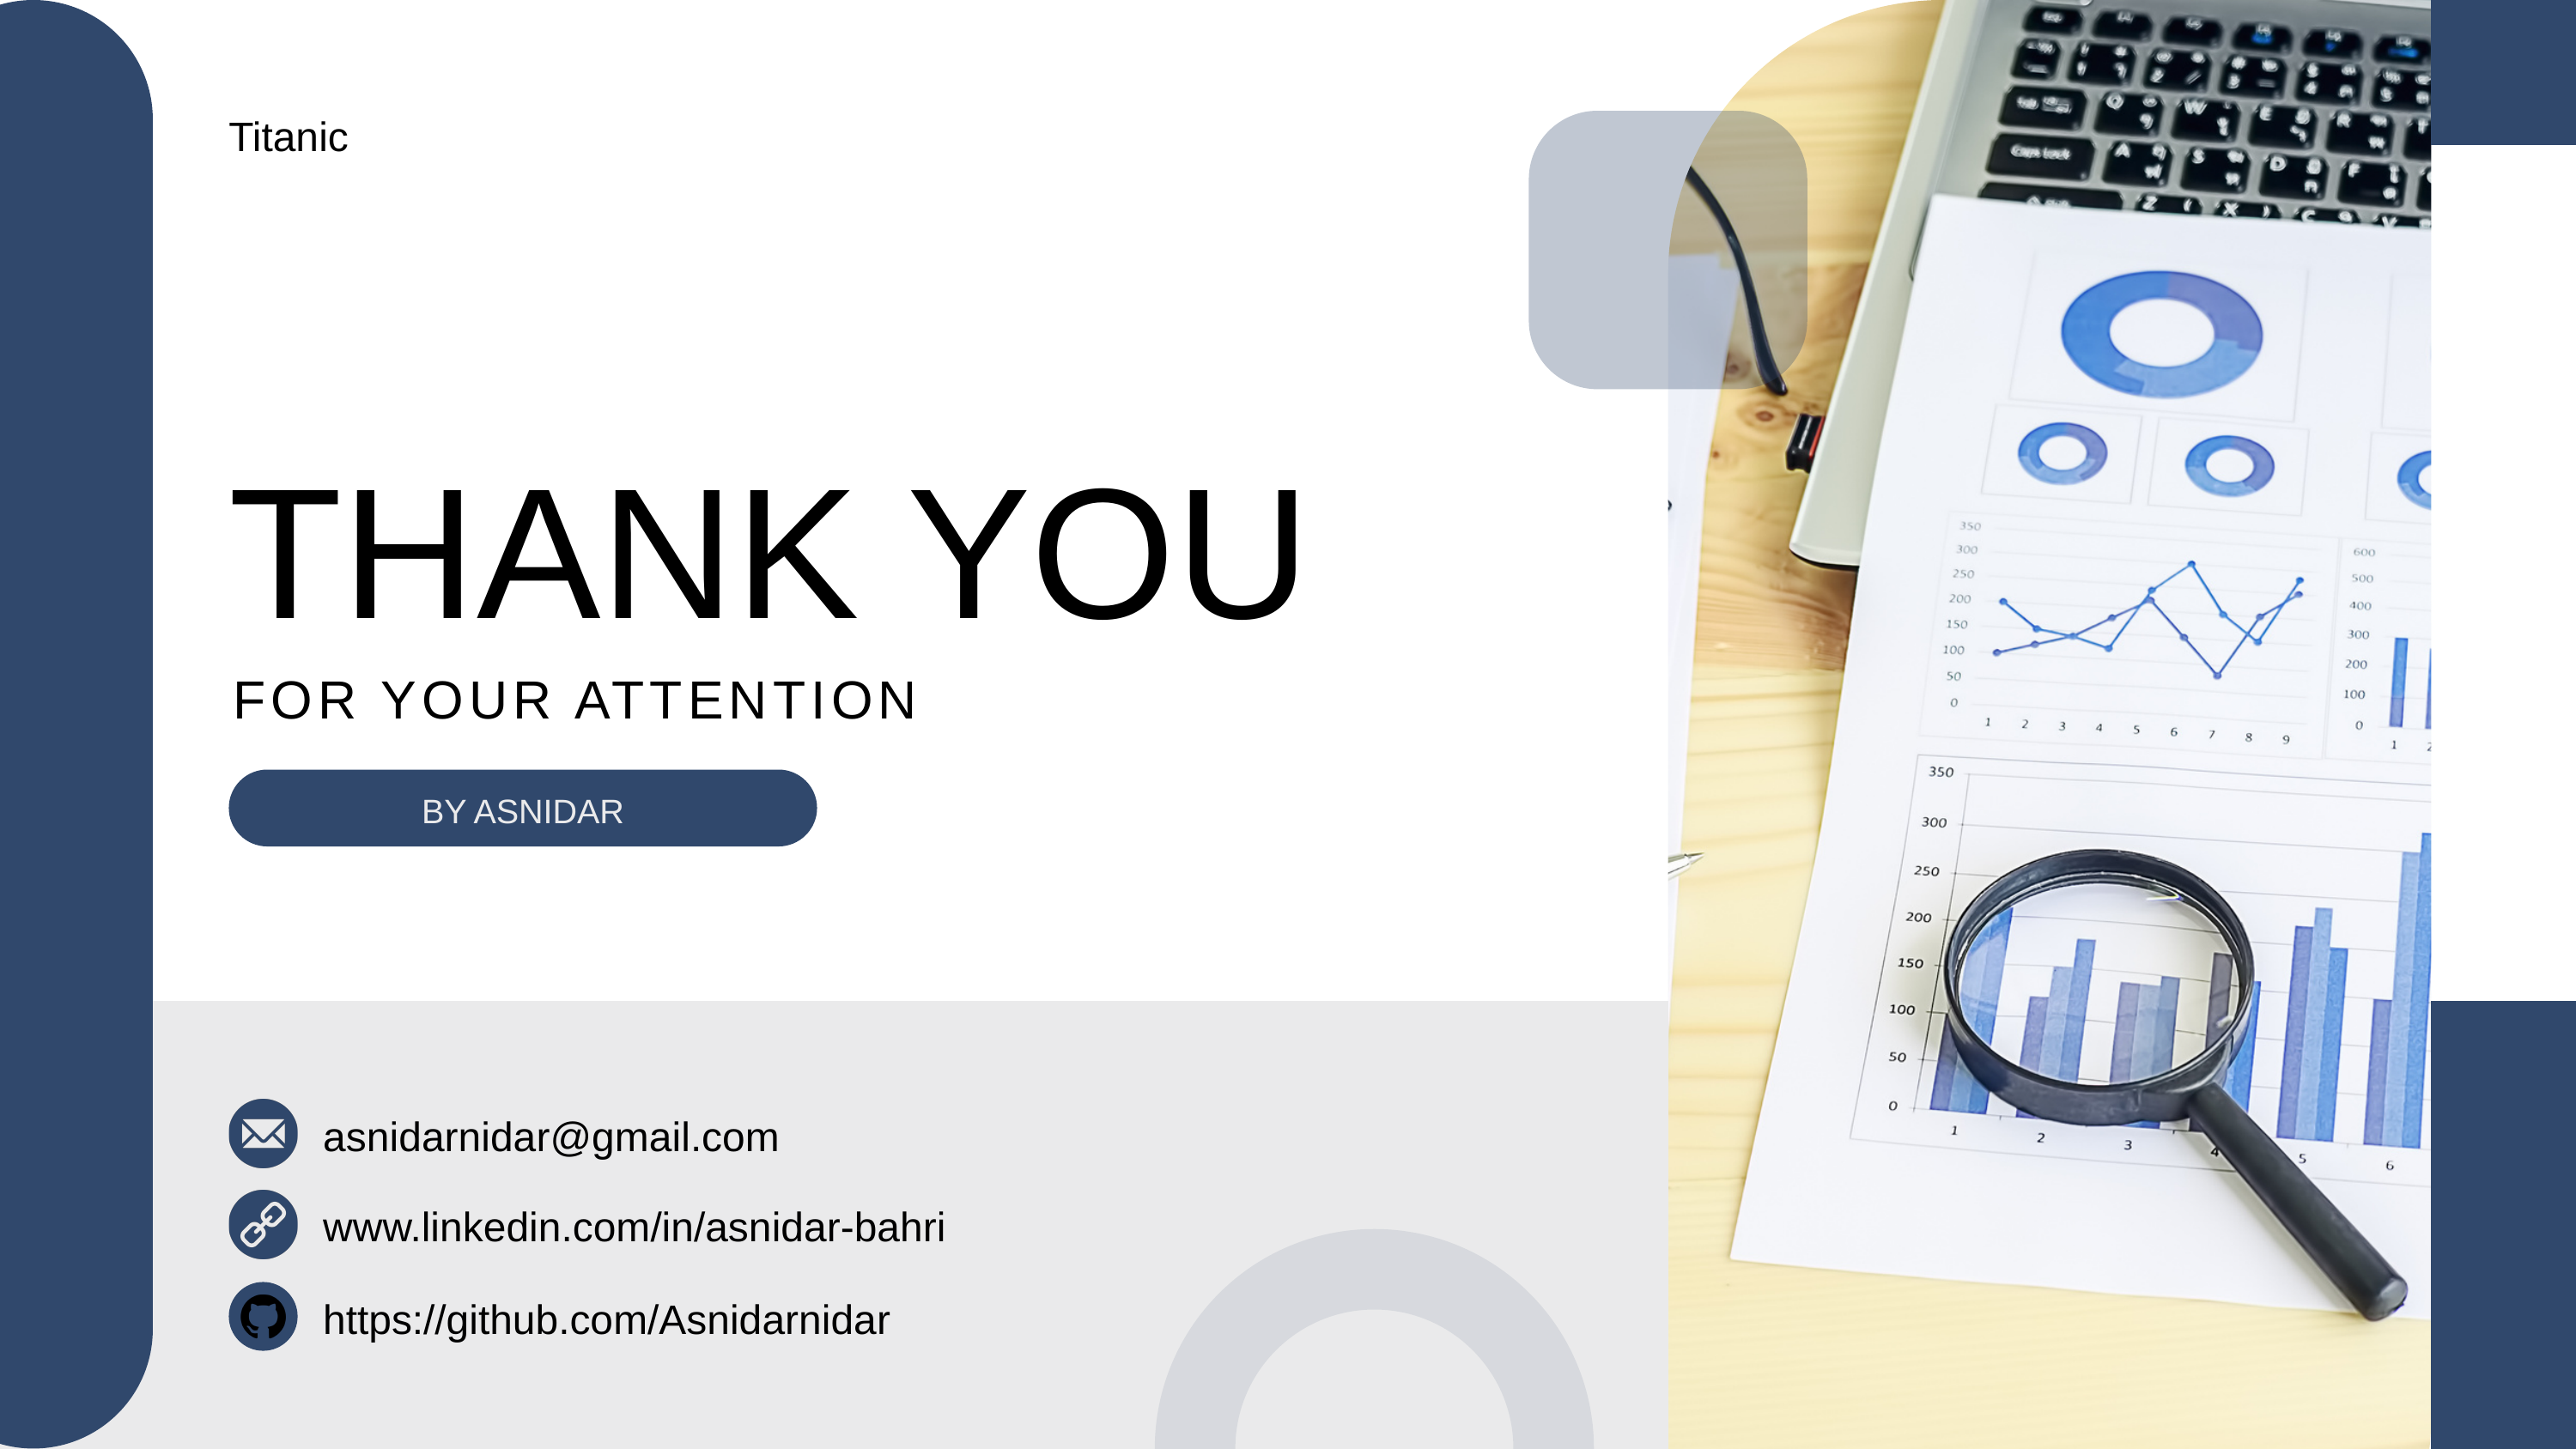

Titanic

THANK YOU
FOR YOUR ATTENTION

BY ASNIDAR

asnidarnidar@gmail.com

www.linkedin.com/in/asnidar-bahri

https://github.com/Asnidarnidar